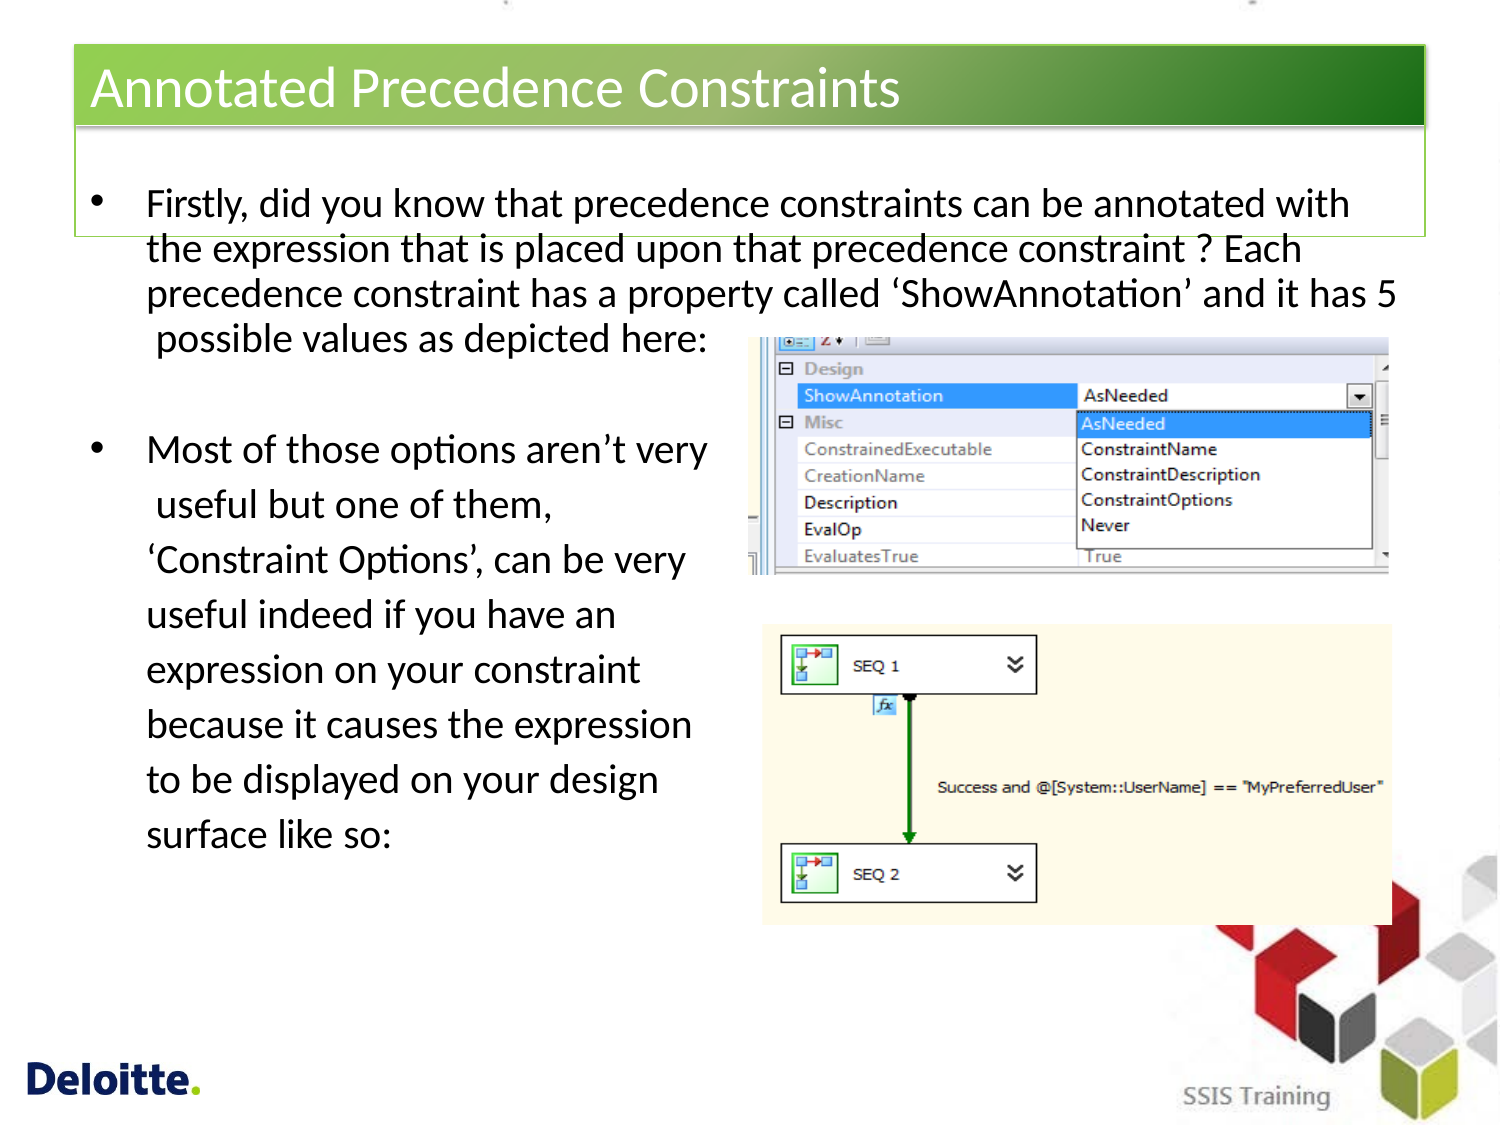

# Annotated Precedence Constraints
Firstly, did you know that precedence constraints can be annotated with  the expression that is placed upon that precedence constraint ? Each  precedence constraint has a property called ‘ShowAnnotation’ and it has 5  possible values as depicted here:

Most of those options aren’t very  useful but one of them,  ‘Constraint Options’, can be very  useful indeed if you have an  expression on your constraint  because it causes the expression  to be displayed on your design  surface like so: